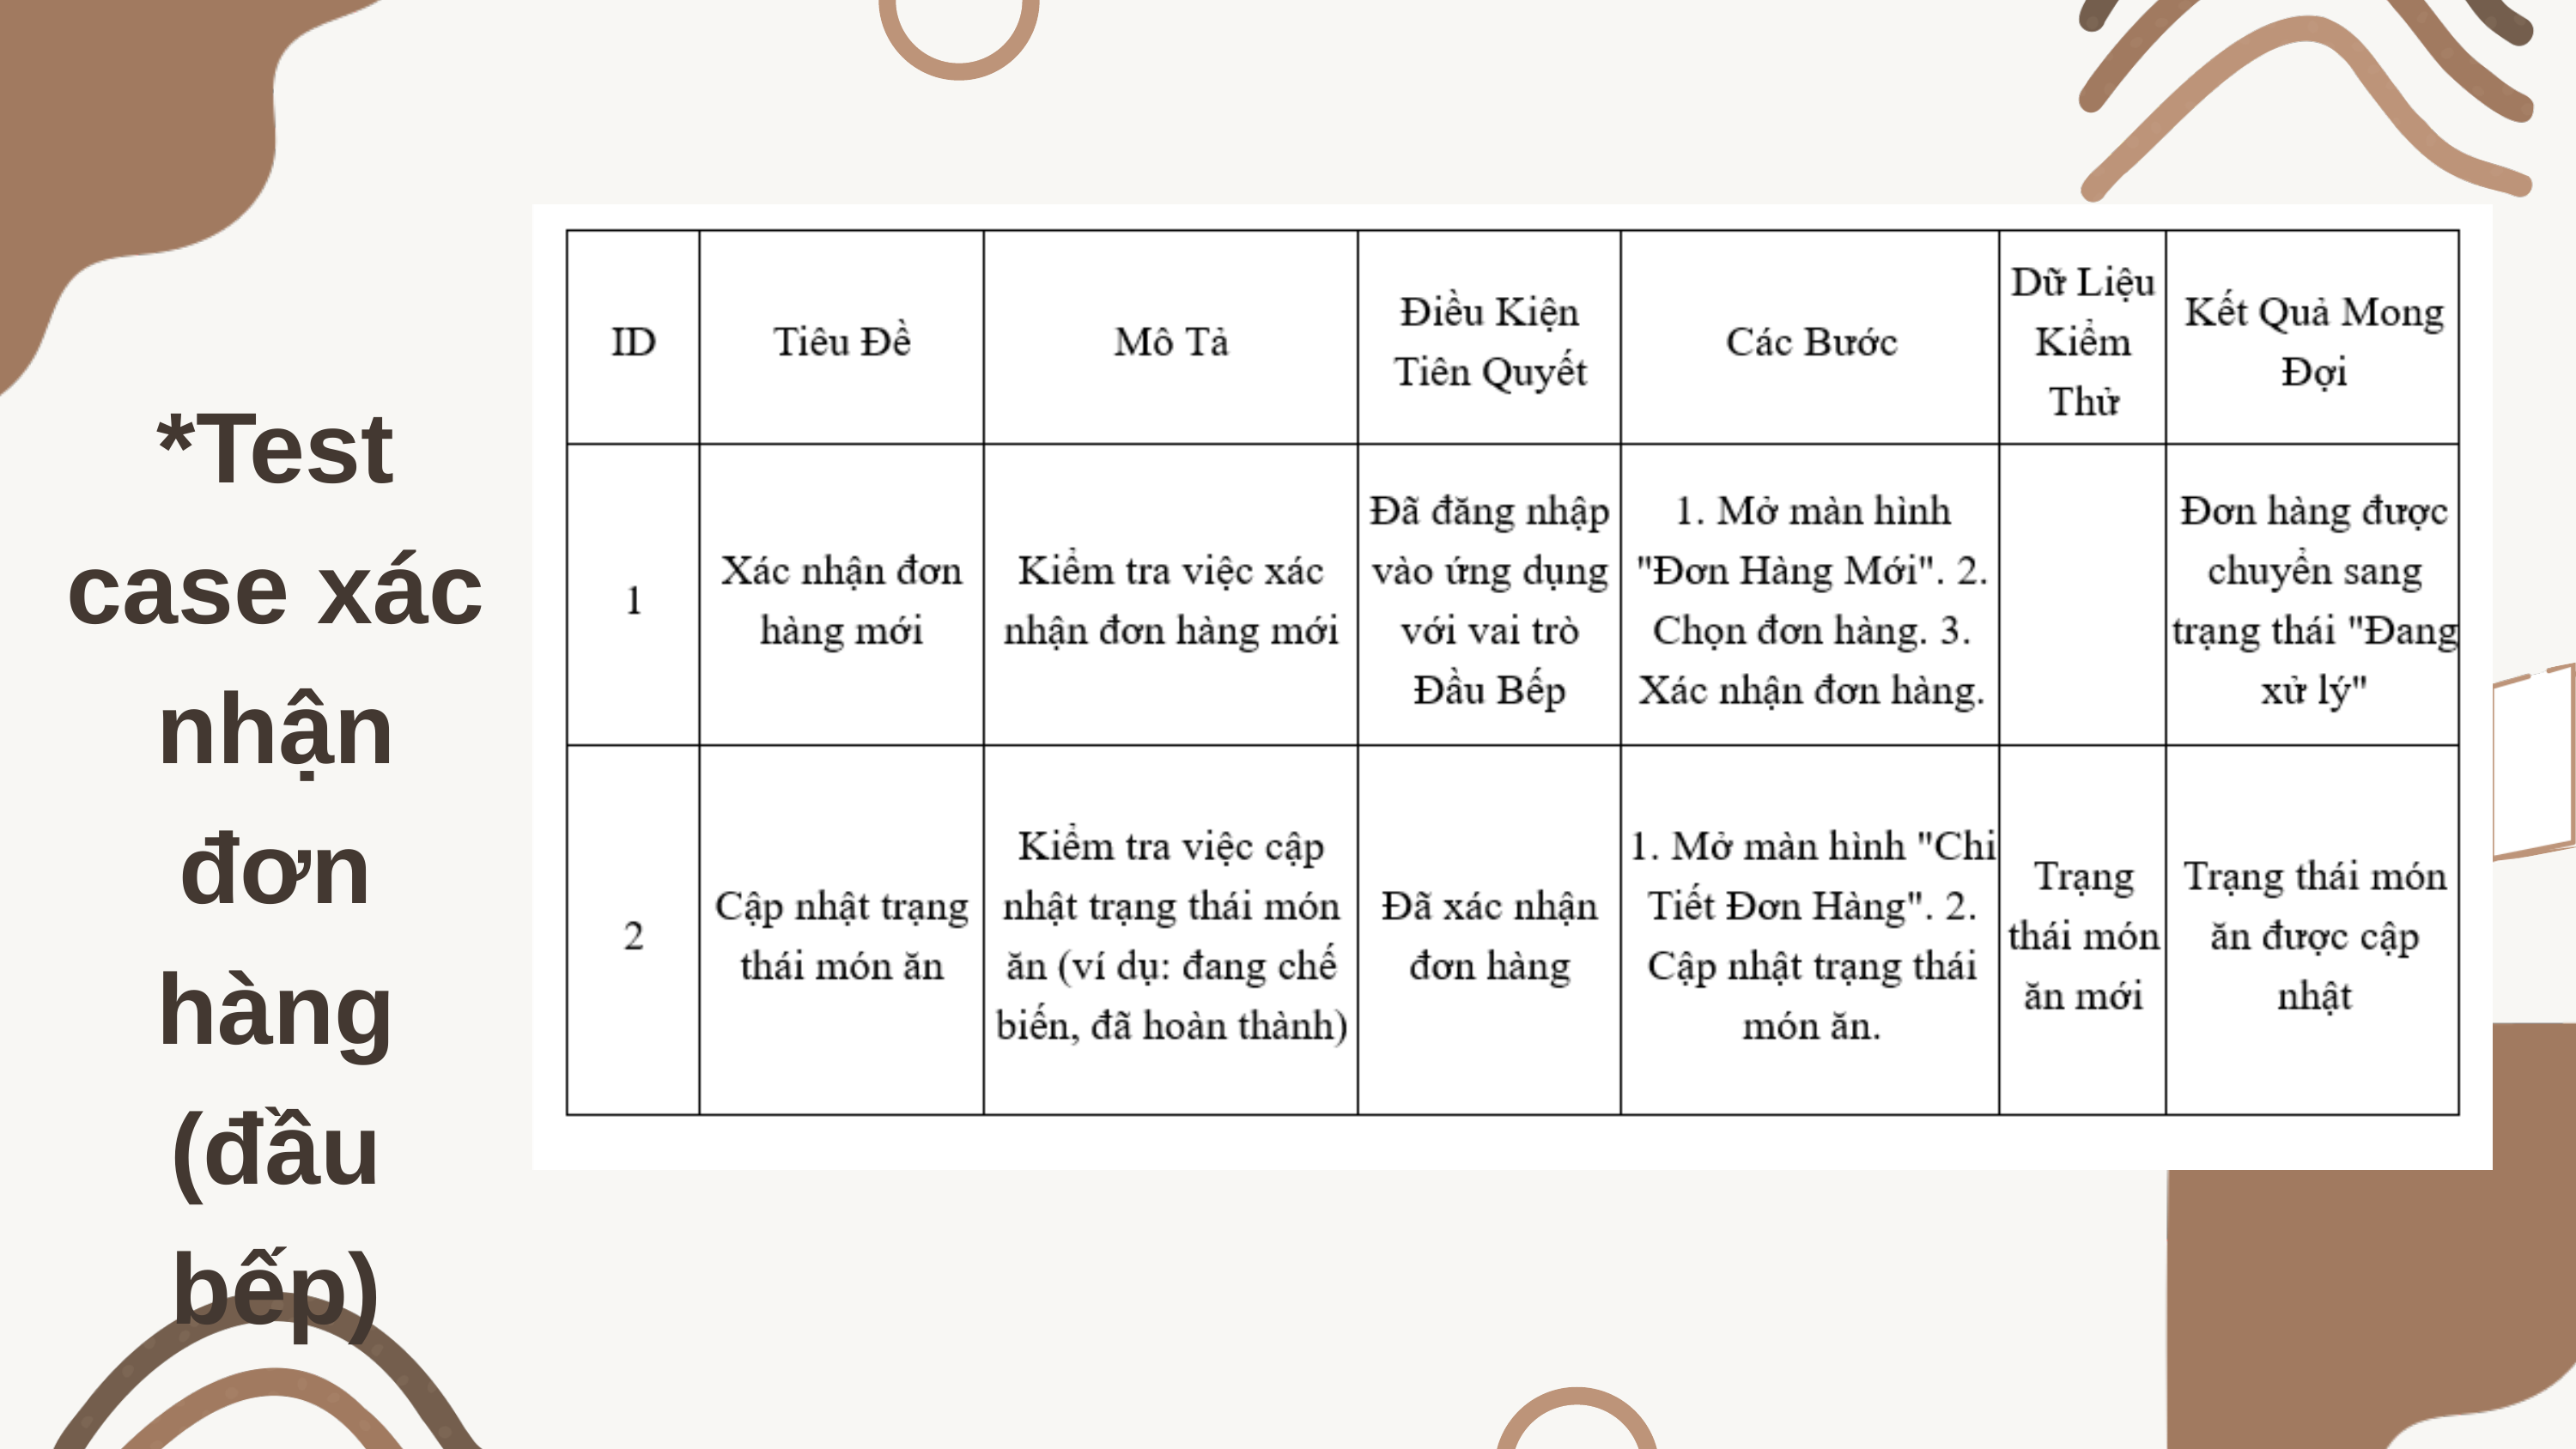

*Test case xác nhận đơn hàng (đầu bếp)